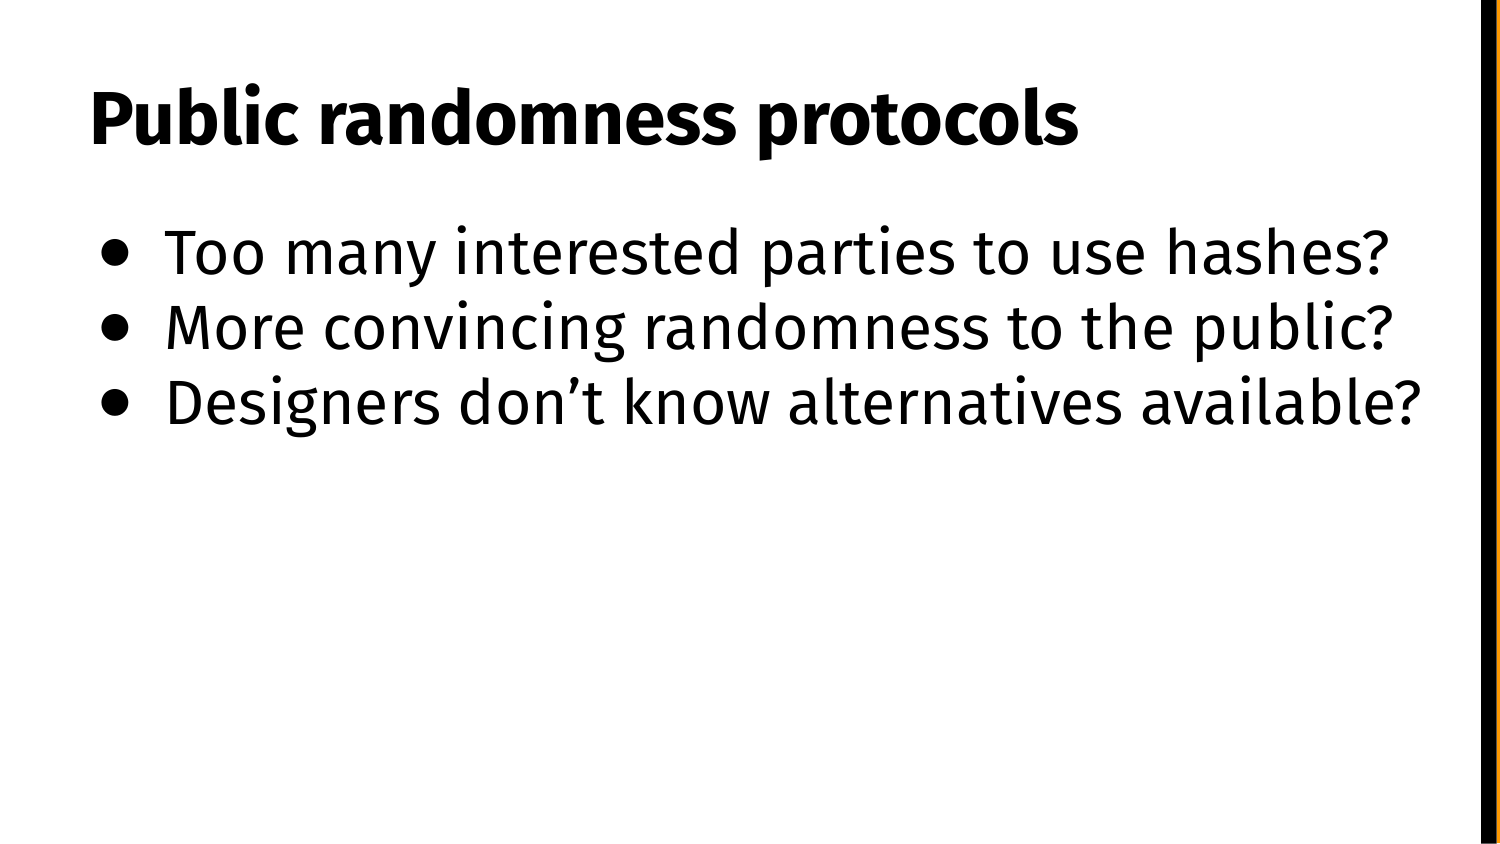

Public randomness protocols
Too many interested parties to use hashes?
More convincing randomness to the public?
Designers don’t know alternatives available?